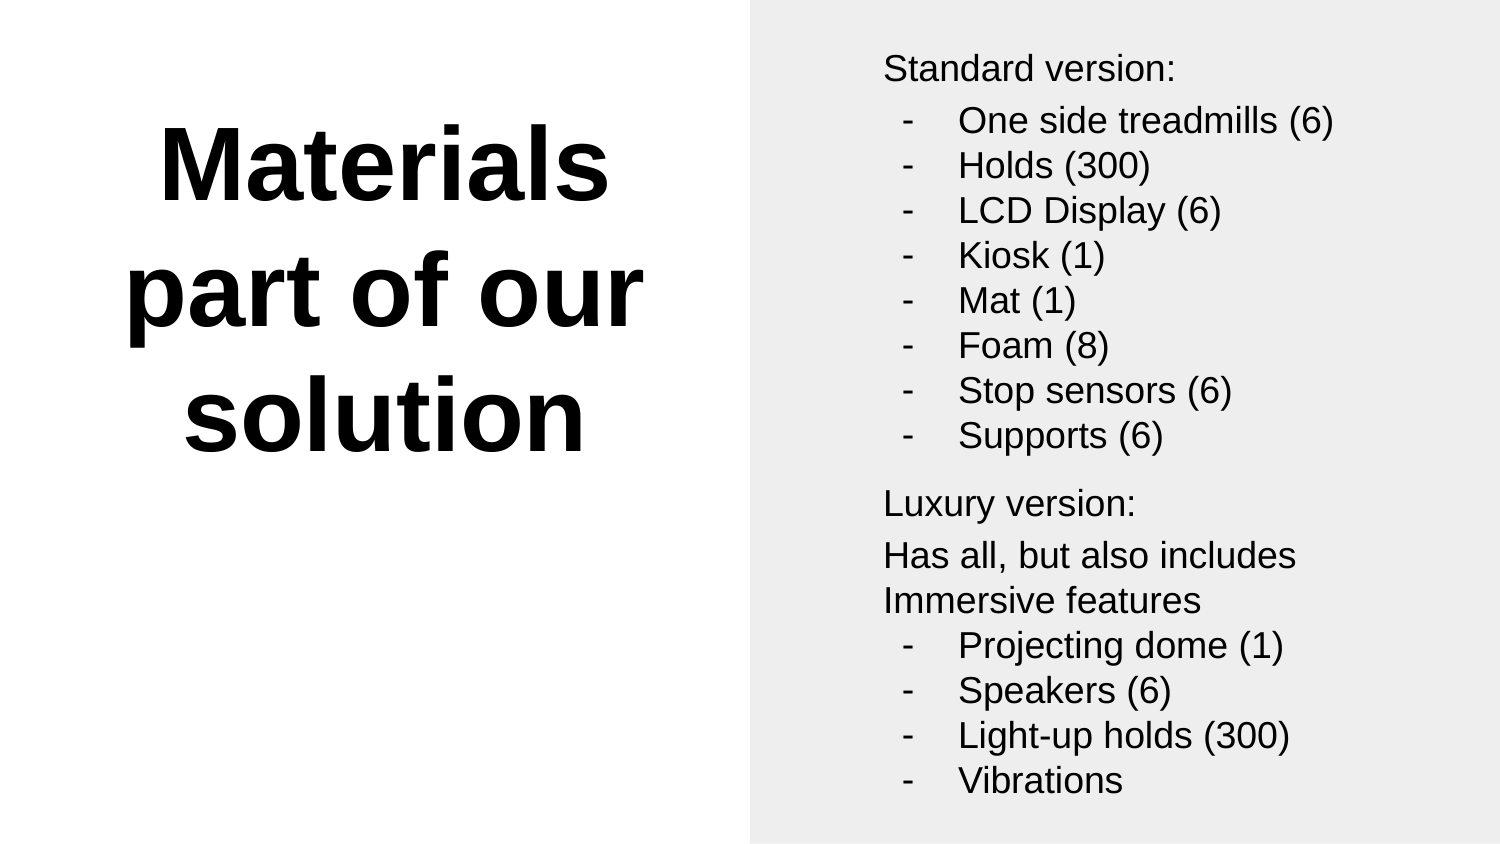

Standard version:

One side treadmills (6)
Holds (300)
LCD Display (6)
Kiosk (1)
Mat (1)
Foam (8)
Stop sensors (6)
Supports (6)

Luxury version:

Has all, but also includes Immersive features
Projecting dome (1)
Speakers (6)
Light-up holds (300)
Vibrations
# Materials part of our solution